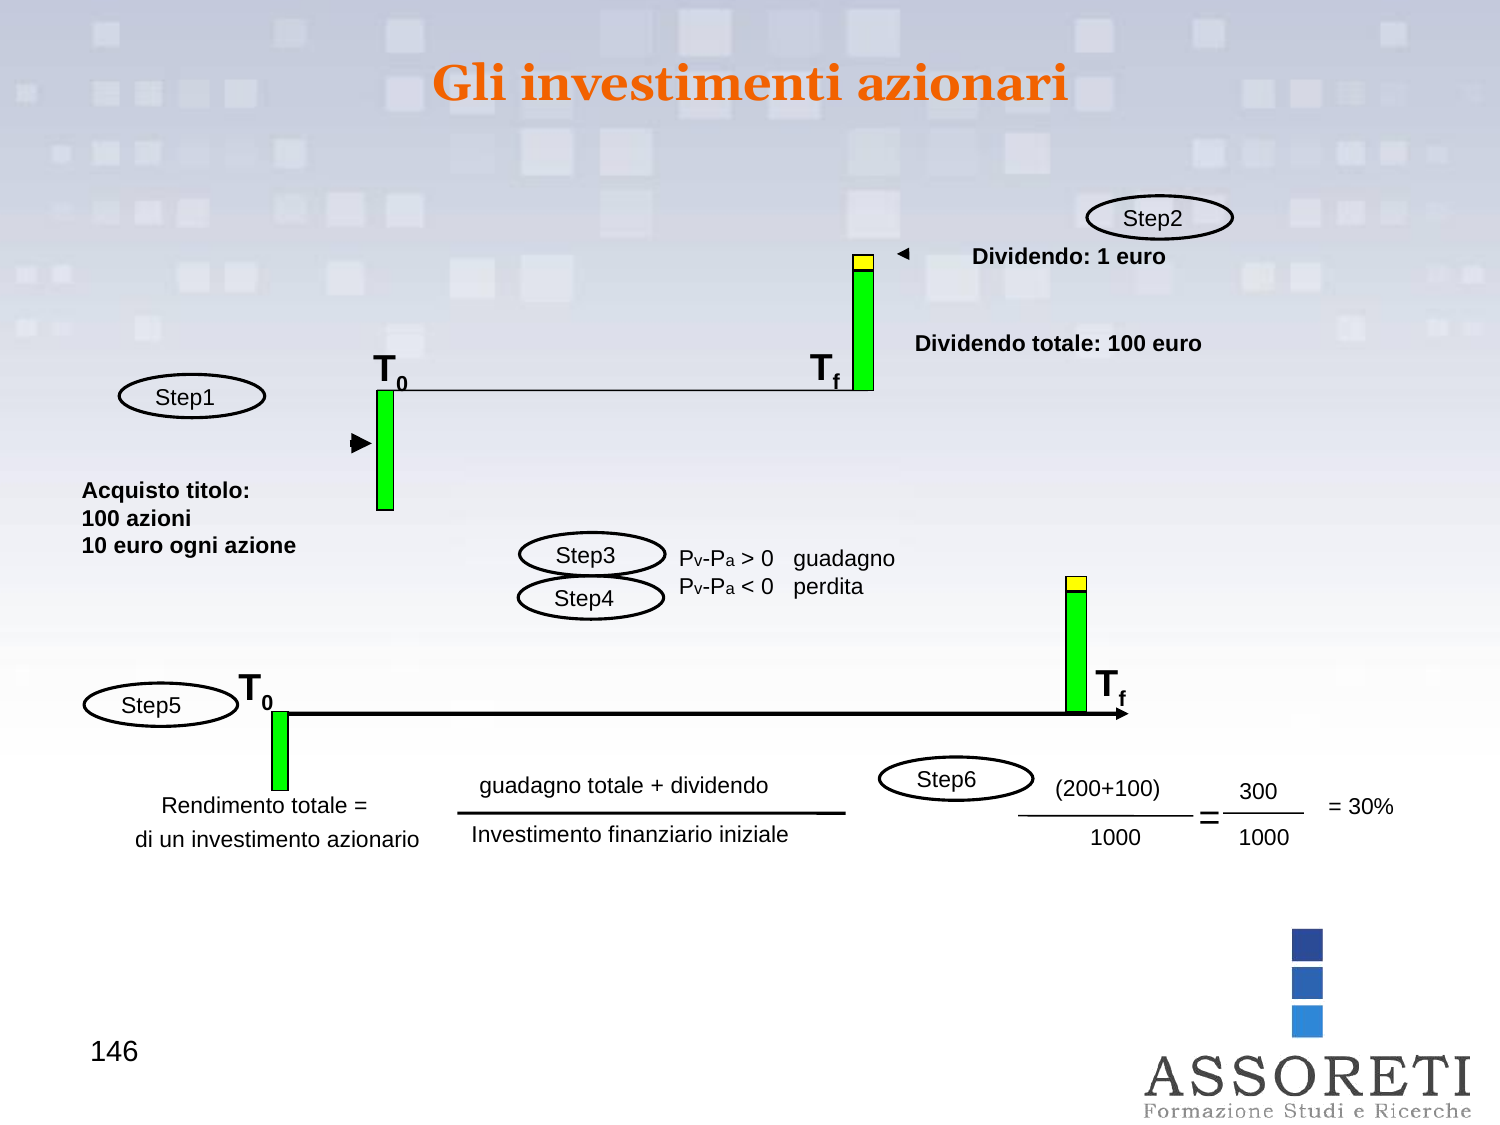

Gli investimenti azionari
Step2
        Dividendo: 1 euro

Dividendo totale: 100 euro

Tf
T0
Step1

Acquisto titolo:
100 azioni
10 euro ogni azione
Step3
Pv-Pa > 0   guadagno
Pv-Pa < 0   perdita
Step4

Tf
T0
Step5

Step6
guadagno totale + dividendo
Investimento finanziario iniziale

(200+100)
300
Rendimento totale =
= 30%
 =

1000
1000

di un investimento azionario
146